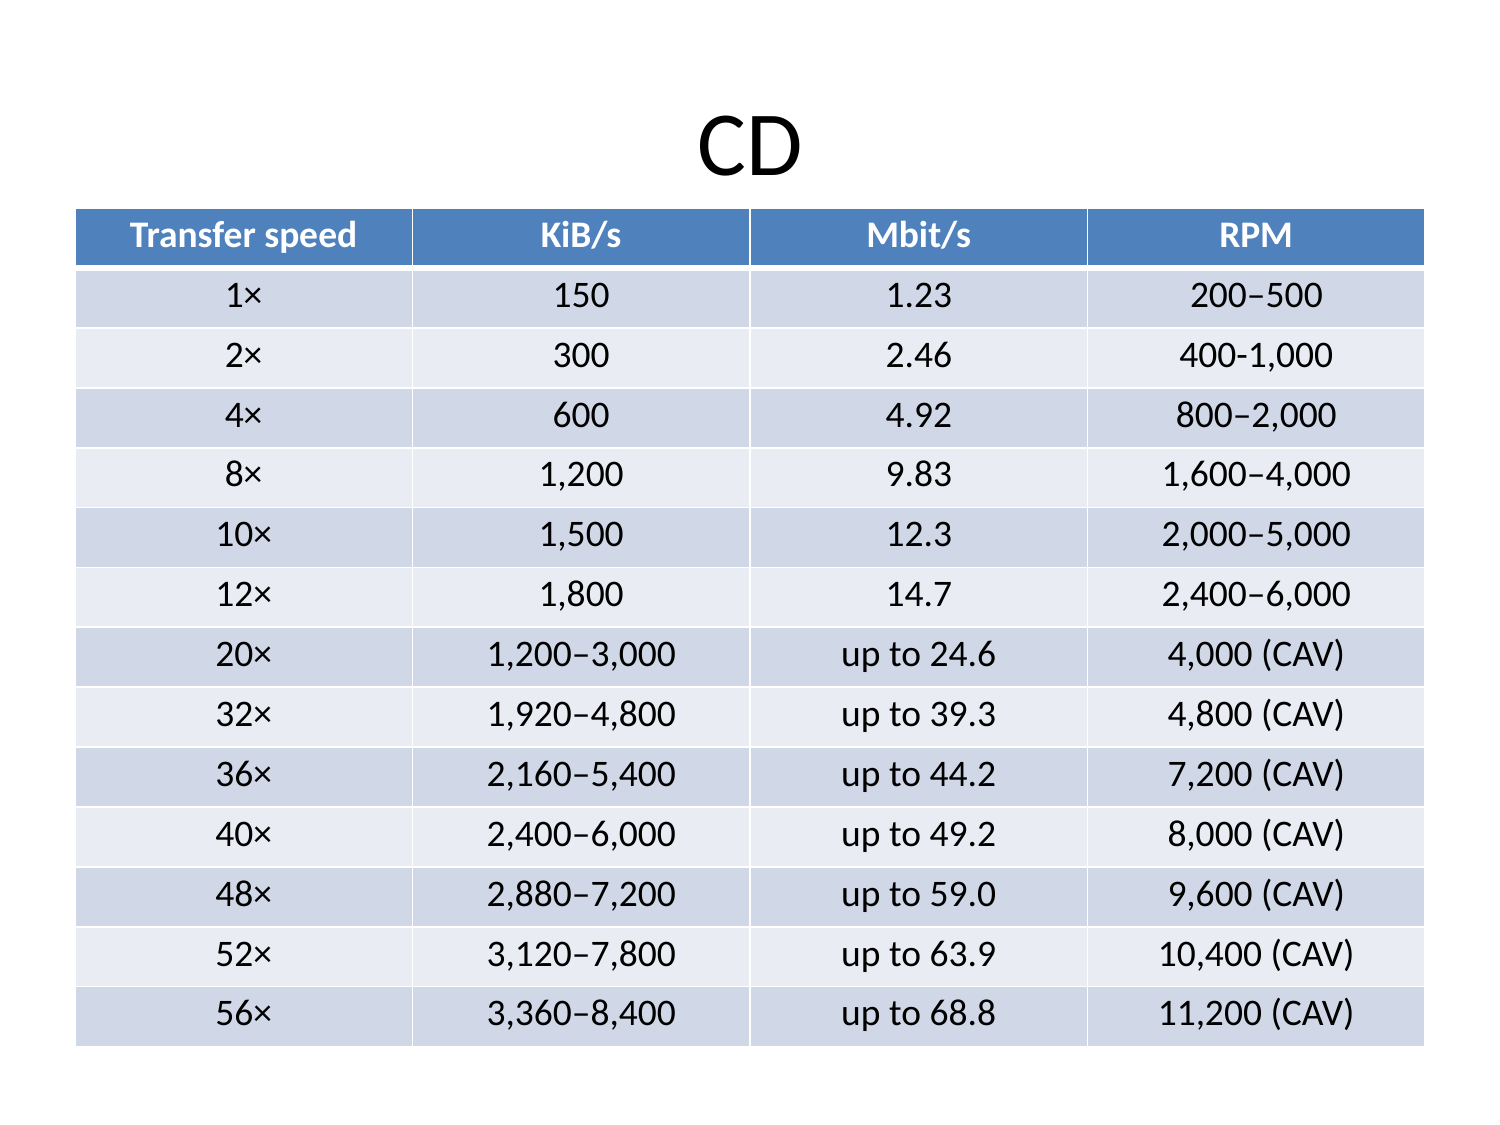

# CD
| Transfer speed | KiB/s | Mbit/s | RPM |
| --- | --- | --- | --- |
| 1× | 150 | 1.23 | 200–500 |
| 2× | 300 | 2.46 | 400-1,000 |
| 4× | 600 | 4.92 | 800–2,000 |
| 8× | 1,200 | 9.83 | 1,600–4,000 |
| 10× | 1,500 | 12.3 | 2,000–5,000 |
| 12× | 1,800 | 14.7 | 2,400–6,000 |
| 20× | 1,200–3,000 | up to 24.6 | 4,000 (CAV) |
| 32× | 1,920–4,800 | up to 39.3 | 4,800 (CAV) |
| 36× | 2,160–5,400 | up to 44.2 | 7,200 (CAV) |
| 40× | 2,400–6,000 | up to 49.2 | 8,000 (CAV) |
| 48× | 2,880–7,200 | up to 59.0 | 9,600 (CAV) |
| 52× | 3,120–7,800 | up to 63.9 | 10,400 (CAV) |
| 56× | 3,360–8,400 | up to 68.8 | 11,200 (CAV) |